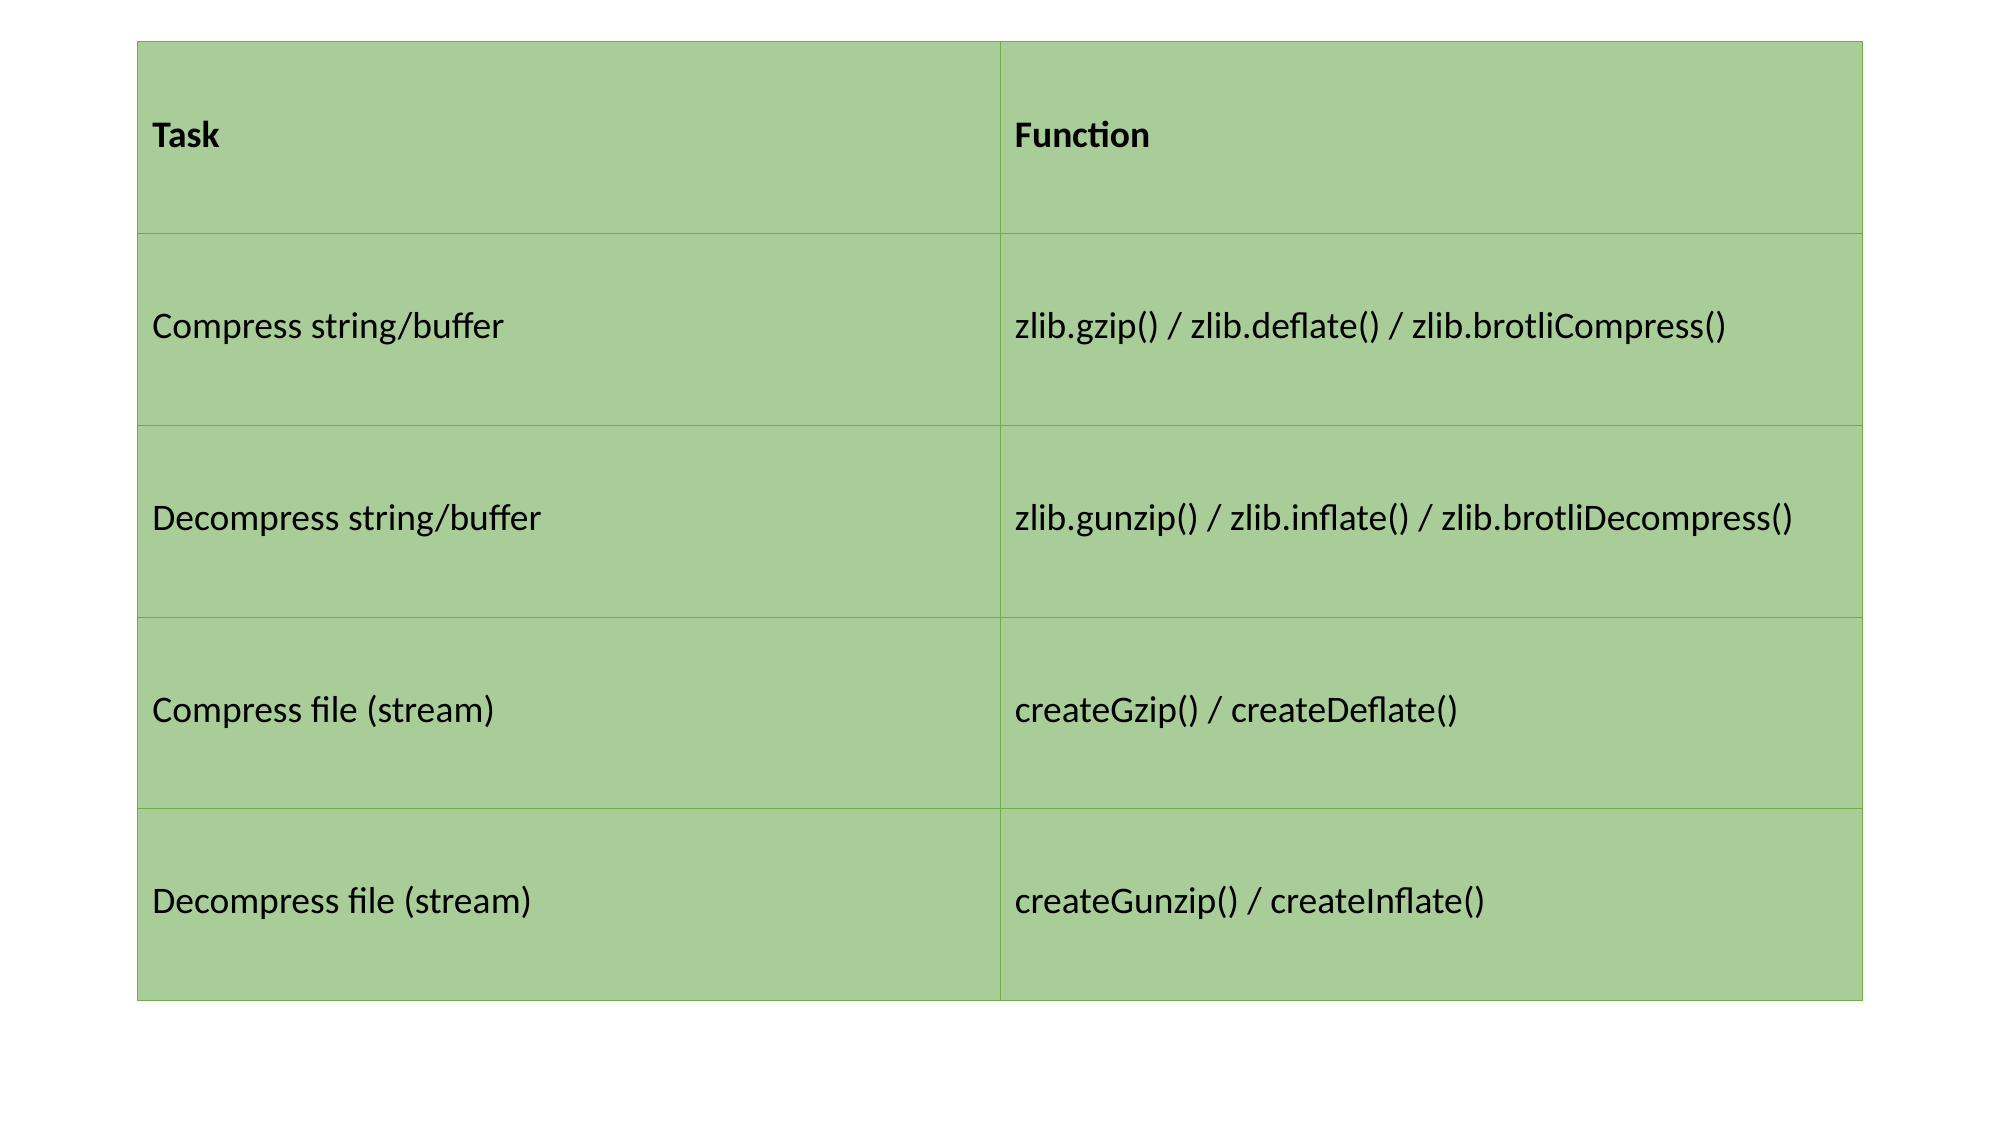

| Task | Function |
| --- | --- |
| Compress string/buffer | zlib.gzip() / zlib.deflate() / zlib.brotliCompress() |
| Decompress string/buffer | zlib.gunzip() / zlib.inflate() / zlib.brotliDecompress() |
| Compress file (stream) | createGzip() / createDeflate() |
| Decompress file (stream) | createGunzip() / createInflate() |